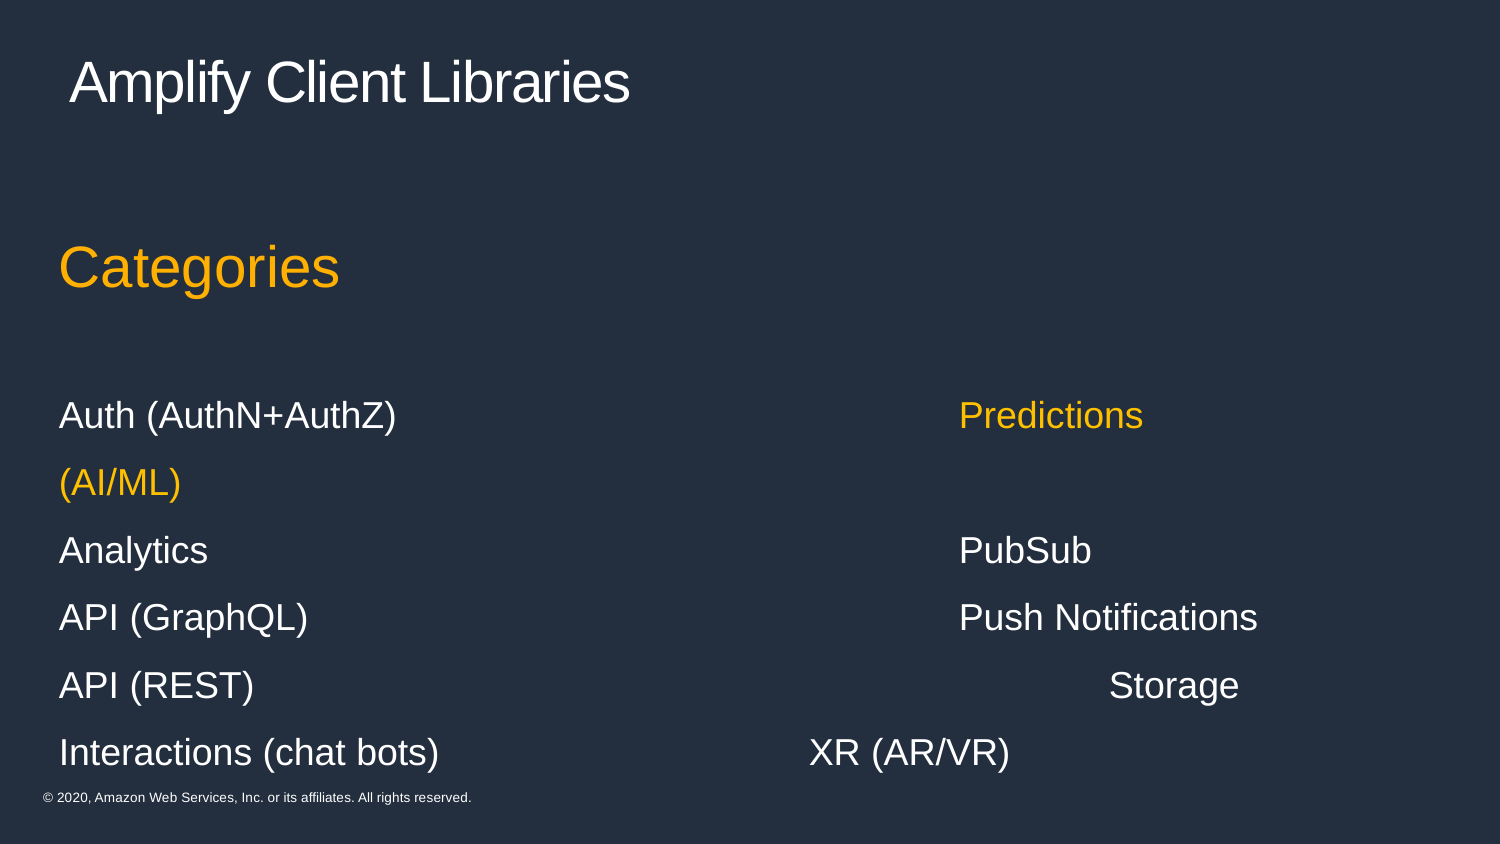

# Amplify Client Libraries
Categories

Auth (AuthN+AuthZ)				Predictions (AI/ML)
Analytics						PubSub
API (GraphQL)					Push Notifications
API (REST)						Storage
Interactions (chat bots)			XR (AR/VR)